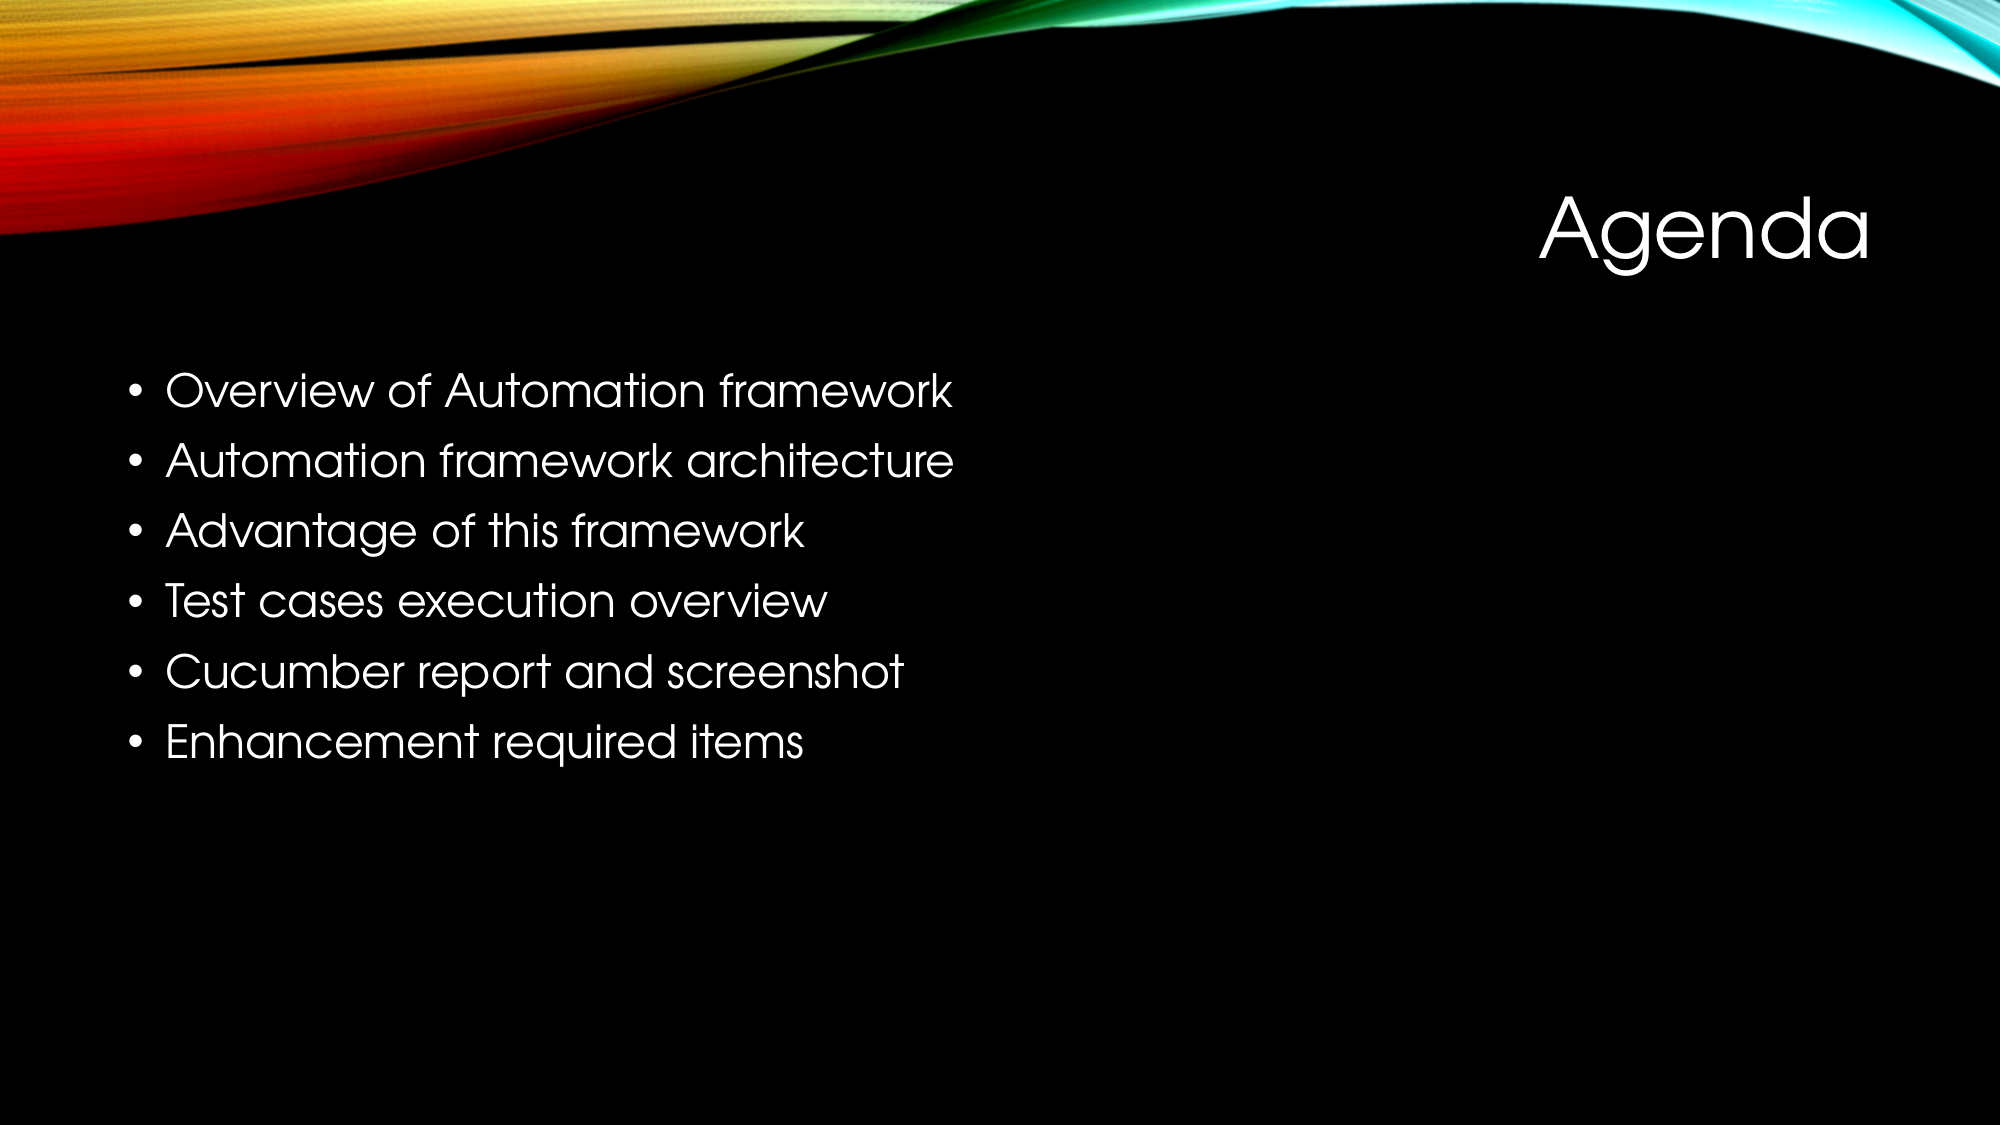

# Agenda
Overview of Automation framework
Automation framework architecture
Advantage of this framework
Test cases execution overview
Cucumber report and screenshot
Enhancement required items